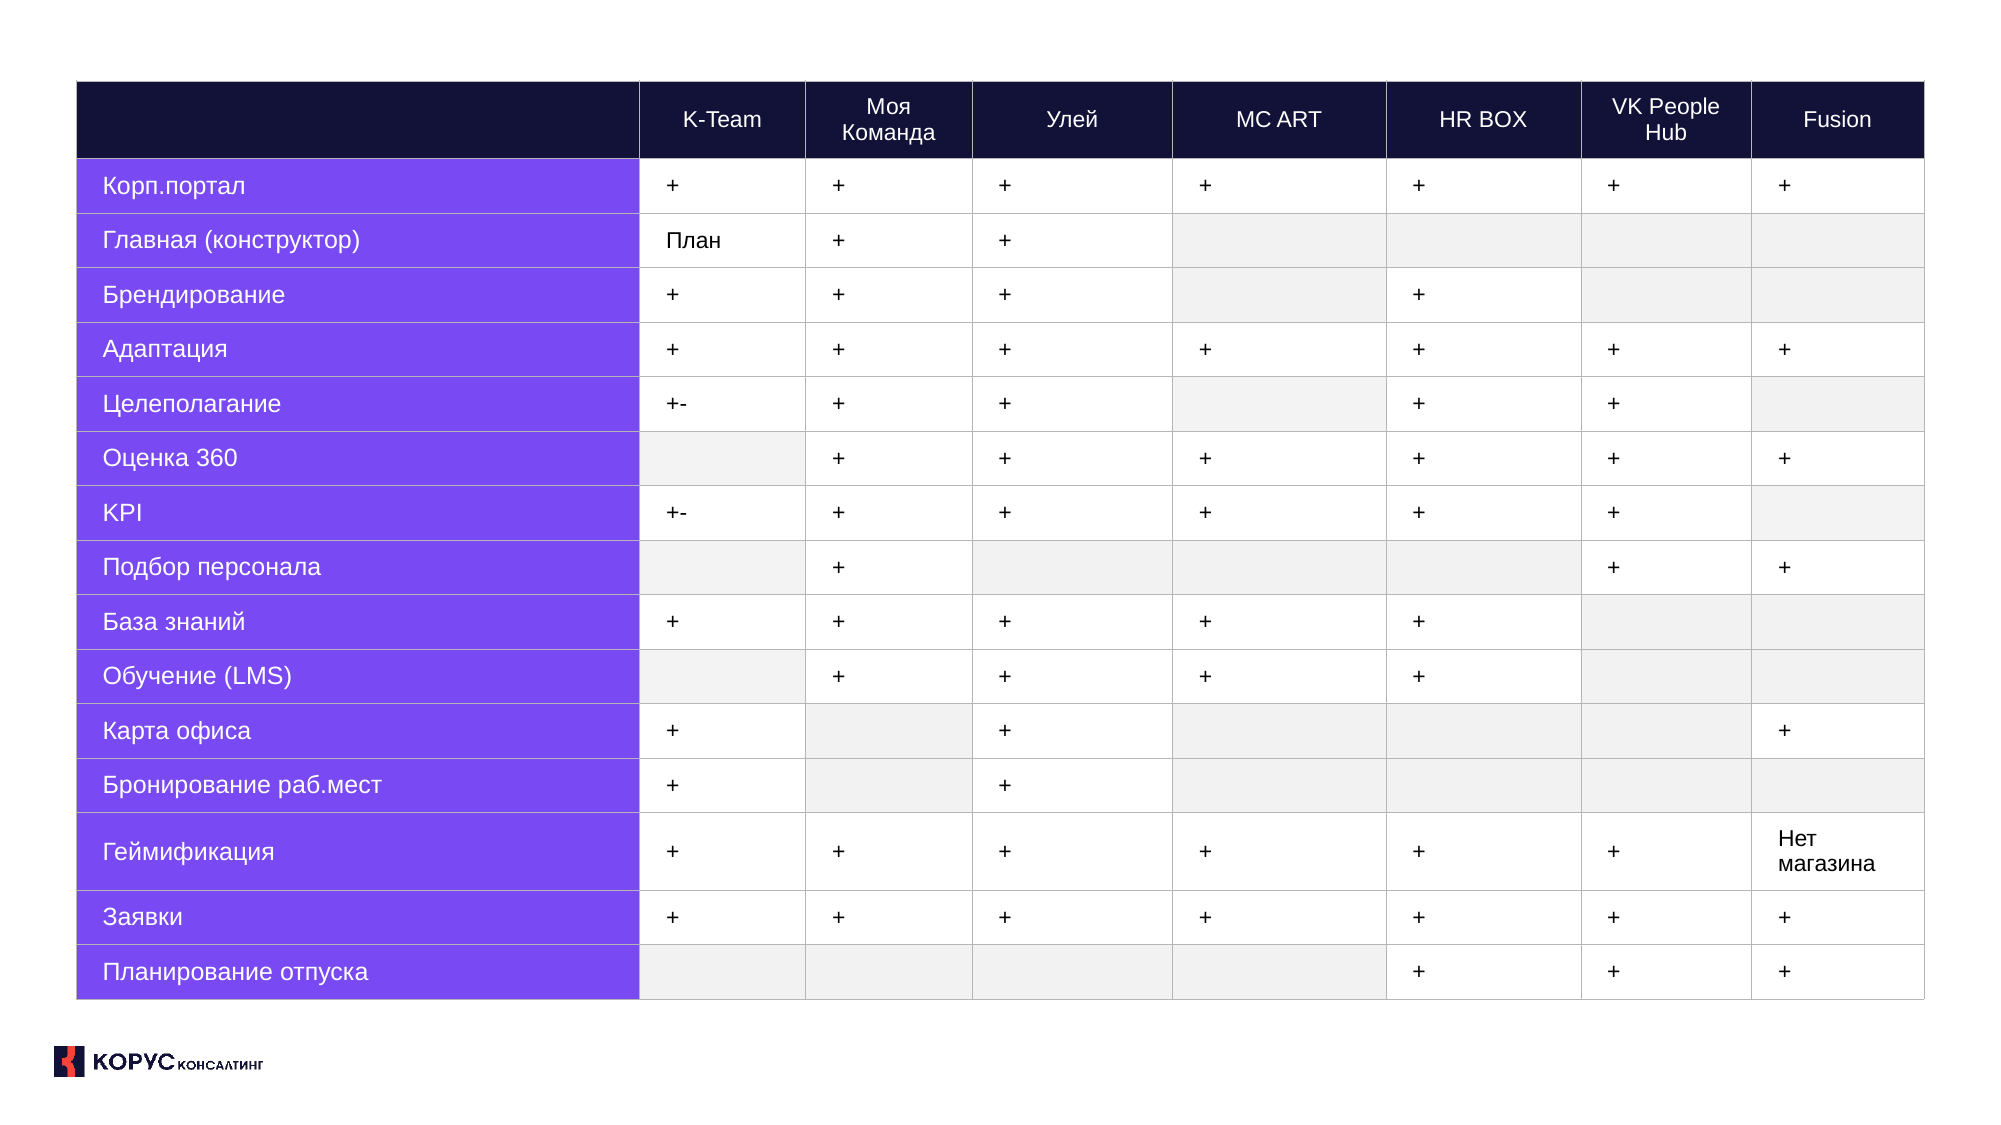

|  | K-Team | Моя Команда | Улей | MC ART | HR BOX | VK People Hub | Fusion |
| --- | --- | --- | --- | --- | --- | --- | --- |
| Корп.портал | + | + | + | + | + | + | + |
| Главная (конструктор) | План | + | + |  |  |  |  |
| Брендирование | + | + | + |  | + |  |  |
| Адаптация | + | + | + | + | + | + | + |
| Целеполагание | +- | + | + |  | + | + |  |
| Оценка 360 |  | + | + | + | + | + | + |
| KPI | +- | + | + | + | + | + |  |
| Подбор персонала |  | + |  |  |  | + | + |
| База знаний | + | + | + | + | + |  |  |
| Обучение (LMS) |  | + | + | + | + |  |  |
| Карта офиса | + |  | + |  |  |  | + |
| Бронирование раб.мест | + |  | + |  |  |  |  |
| Геймификация | + | + | + | + | + | + | Нет магазина |
| Заявки | + | + | + | + | + | + | + |
| Планирование отпуска |  |  |  |  | + | + | + |